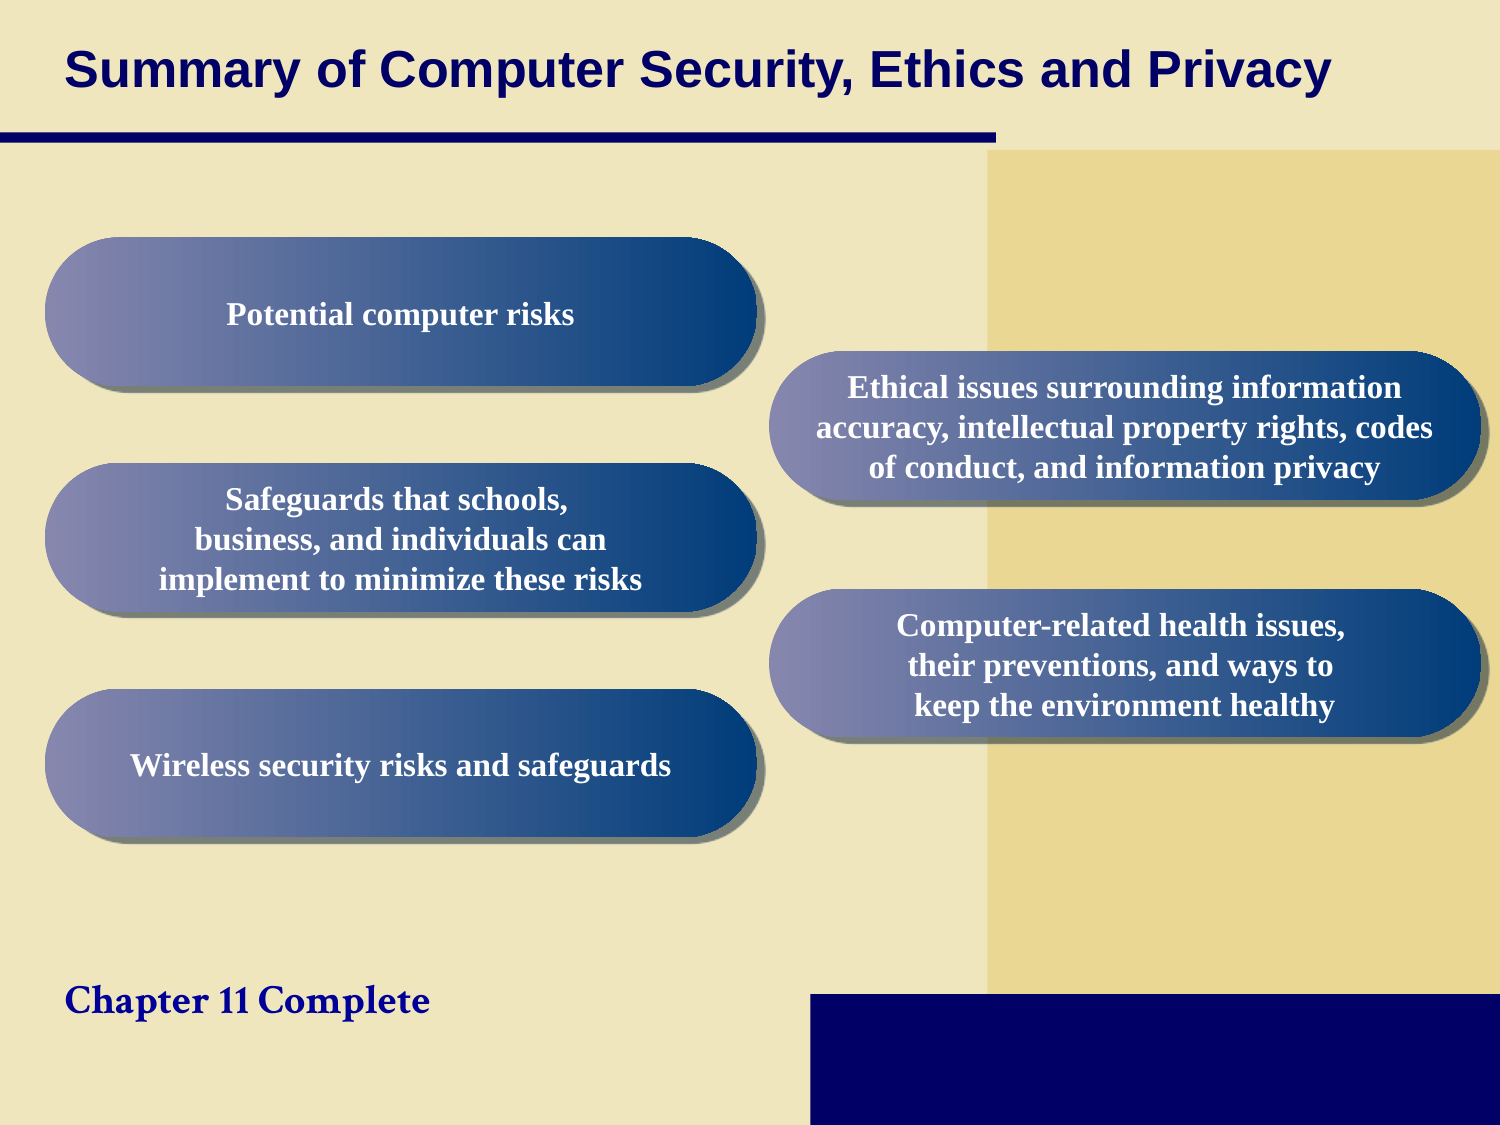

# Summary of Computer Security, Ethics and Privacy
Potential computer risks
Ethical issues surrounding information accuracy, intellectual property rights, codes of conduct, and information privacy
Safeguards that schools,
business, and individuals can
implement to minimize these risks
Computer-related health issues,
their preventions, and ways to
keep the environment healthy
Wireless security risks and safeguards
Chapter 11 Complete